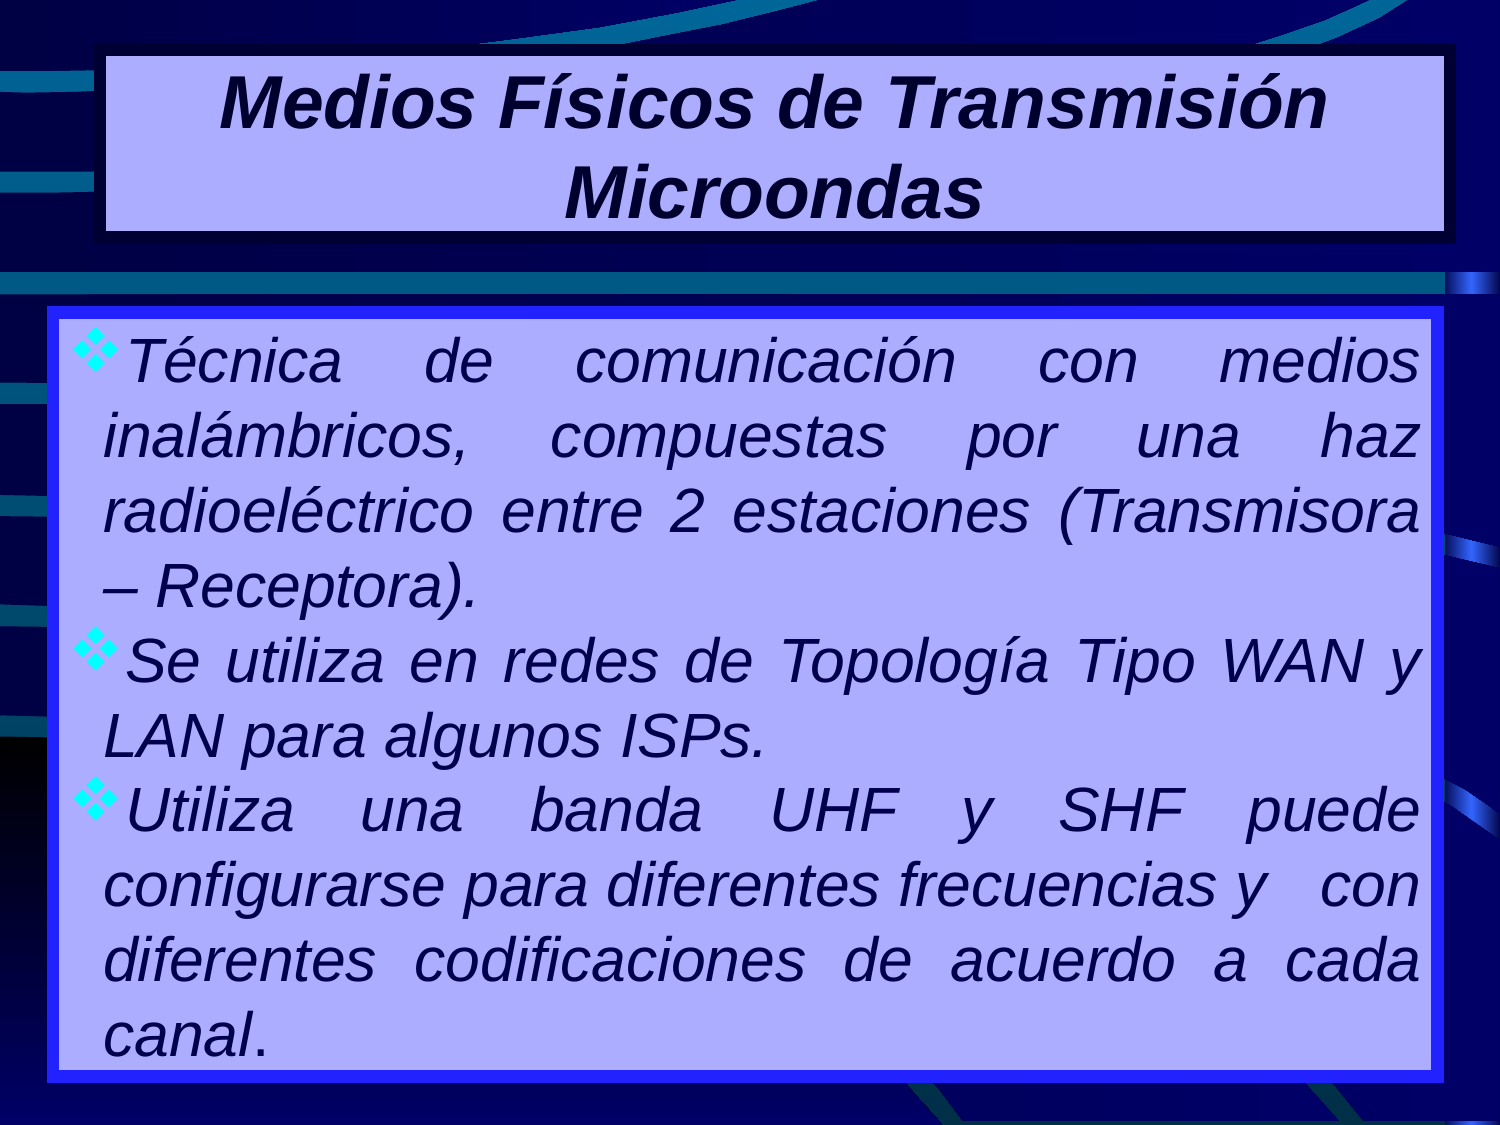

# Medios Físicos de Transmisión Microondas
Técnica de comunicación con medios inalámbricos, compuestas por una haz radioeléctrico entre 2 estaciones (Transmisora – Receptora).
Se utiliza en redes de Topología Tipo WAN y LAN para algunos ISPs.
Utiliza una banda UHF y SHF puede configurarse para diferentes frecuencias y   con diferentes codificaciones de acuerdo a cada canal.